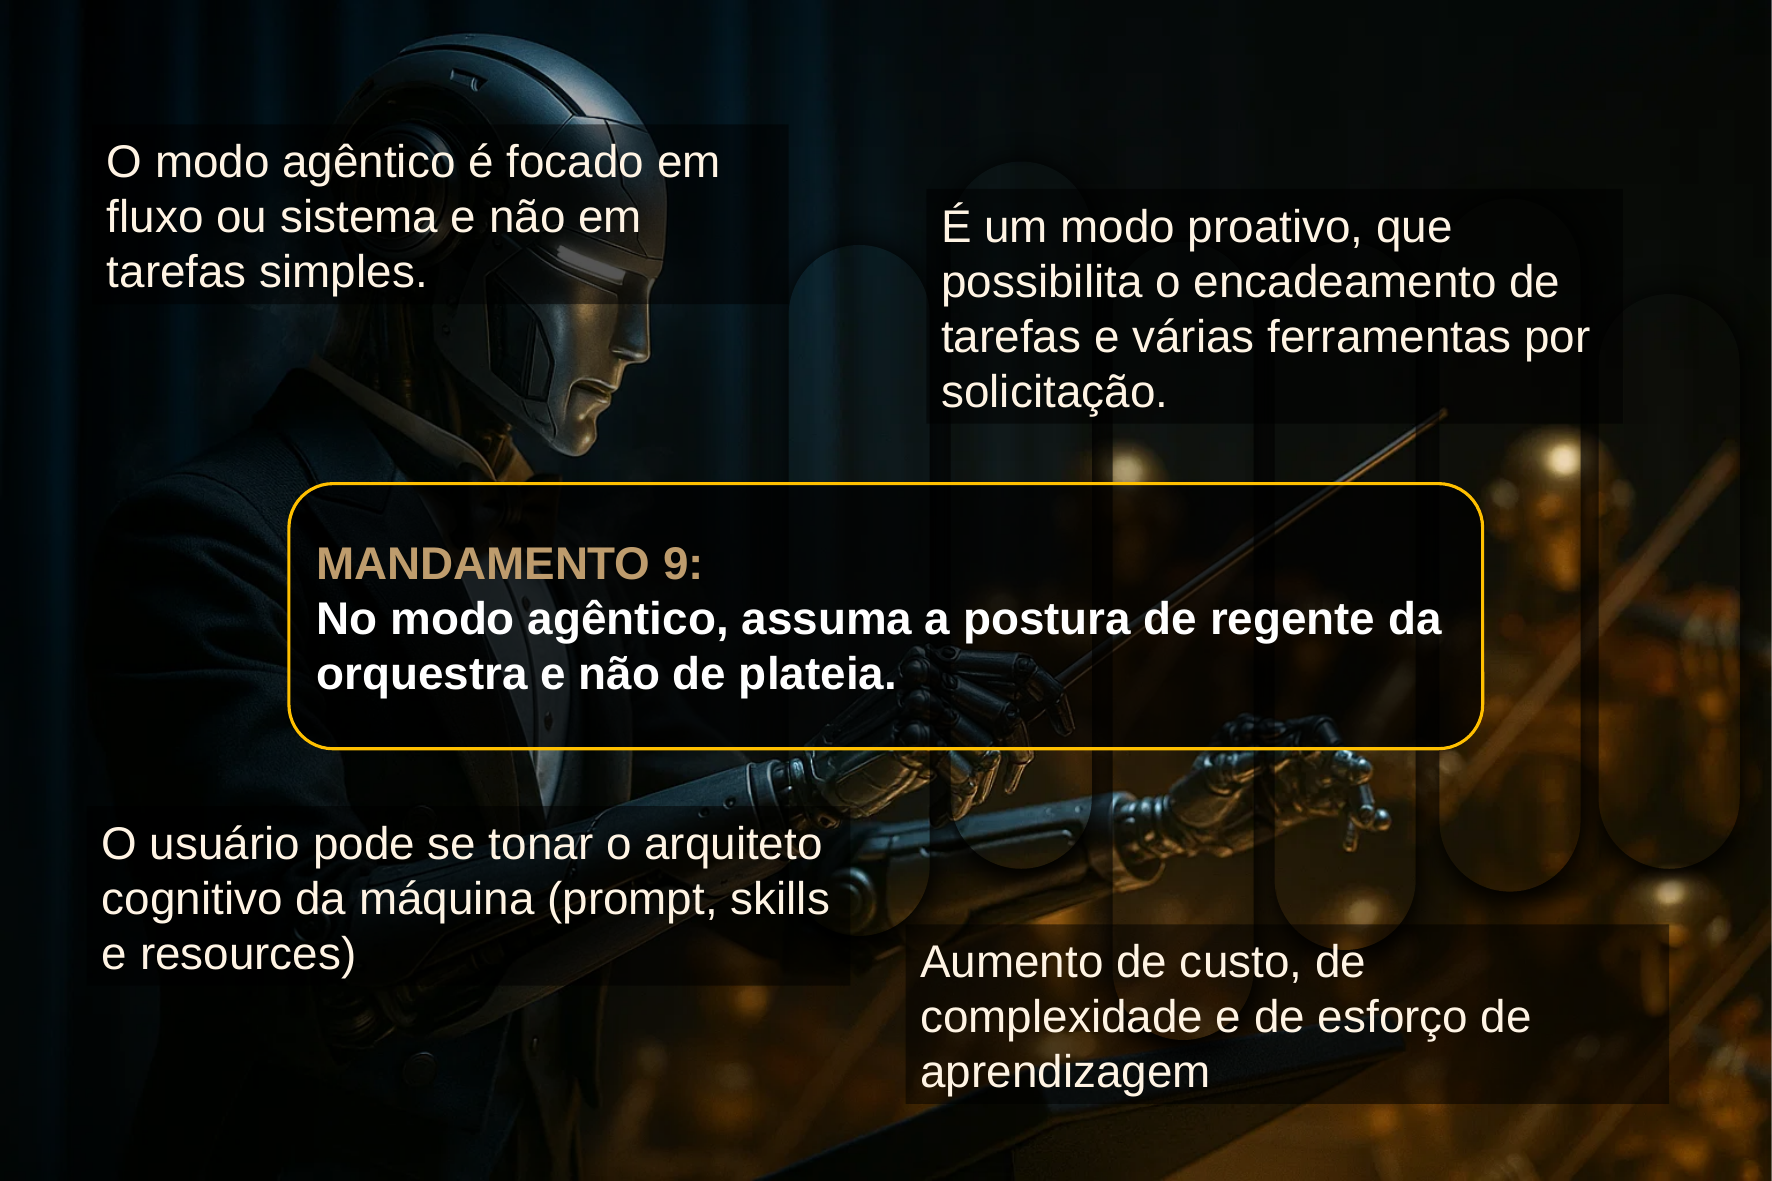

O modo agêntico é focado em fluxo ou sistema e não em tarefas simples.

É um modo proativo, que possibilita o encadeamento de tarefas e várias ferramentas por solicitação.

MANDAMENTO 9:
No modo agêntico, assuma a postura de regente da orquestra e não de plateia.
O usuário pode se tonar o arquiteto cognitivo da máquina (prompt, skills e resources)
Aumento de custo, de complexidade e de esforço de aprendizagem